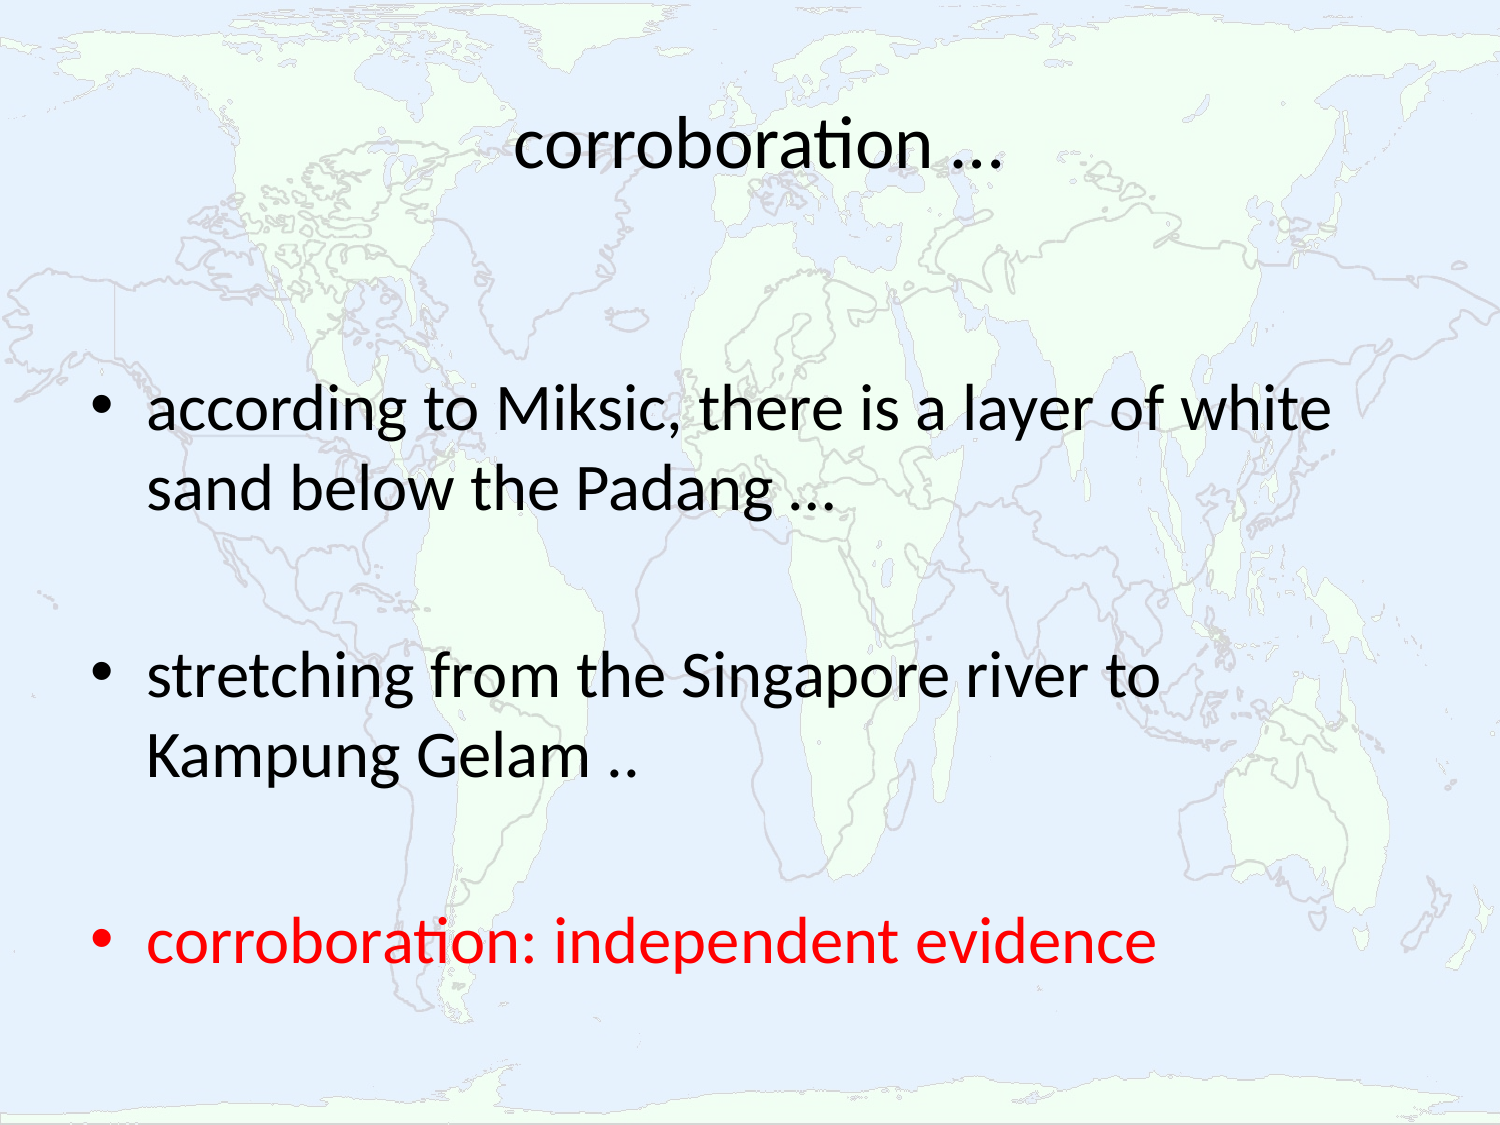

# corroboration …

according to Miksic, there is a layer of white sand below the Padang …

stretching from the Singapore river to Kampung Gelam ..

corroboration: independent evidence